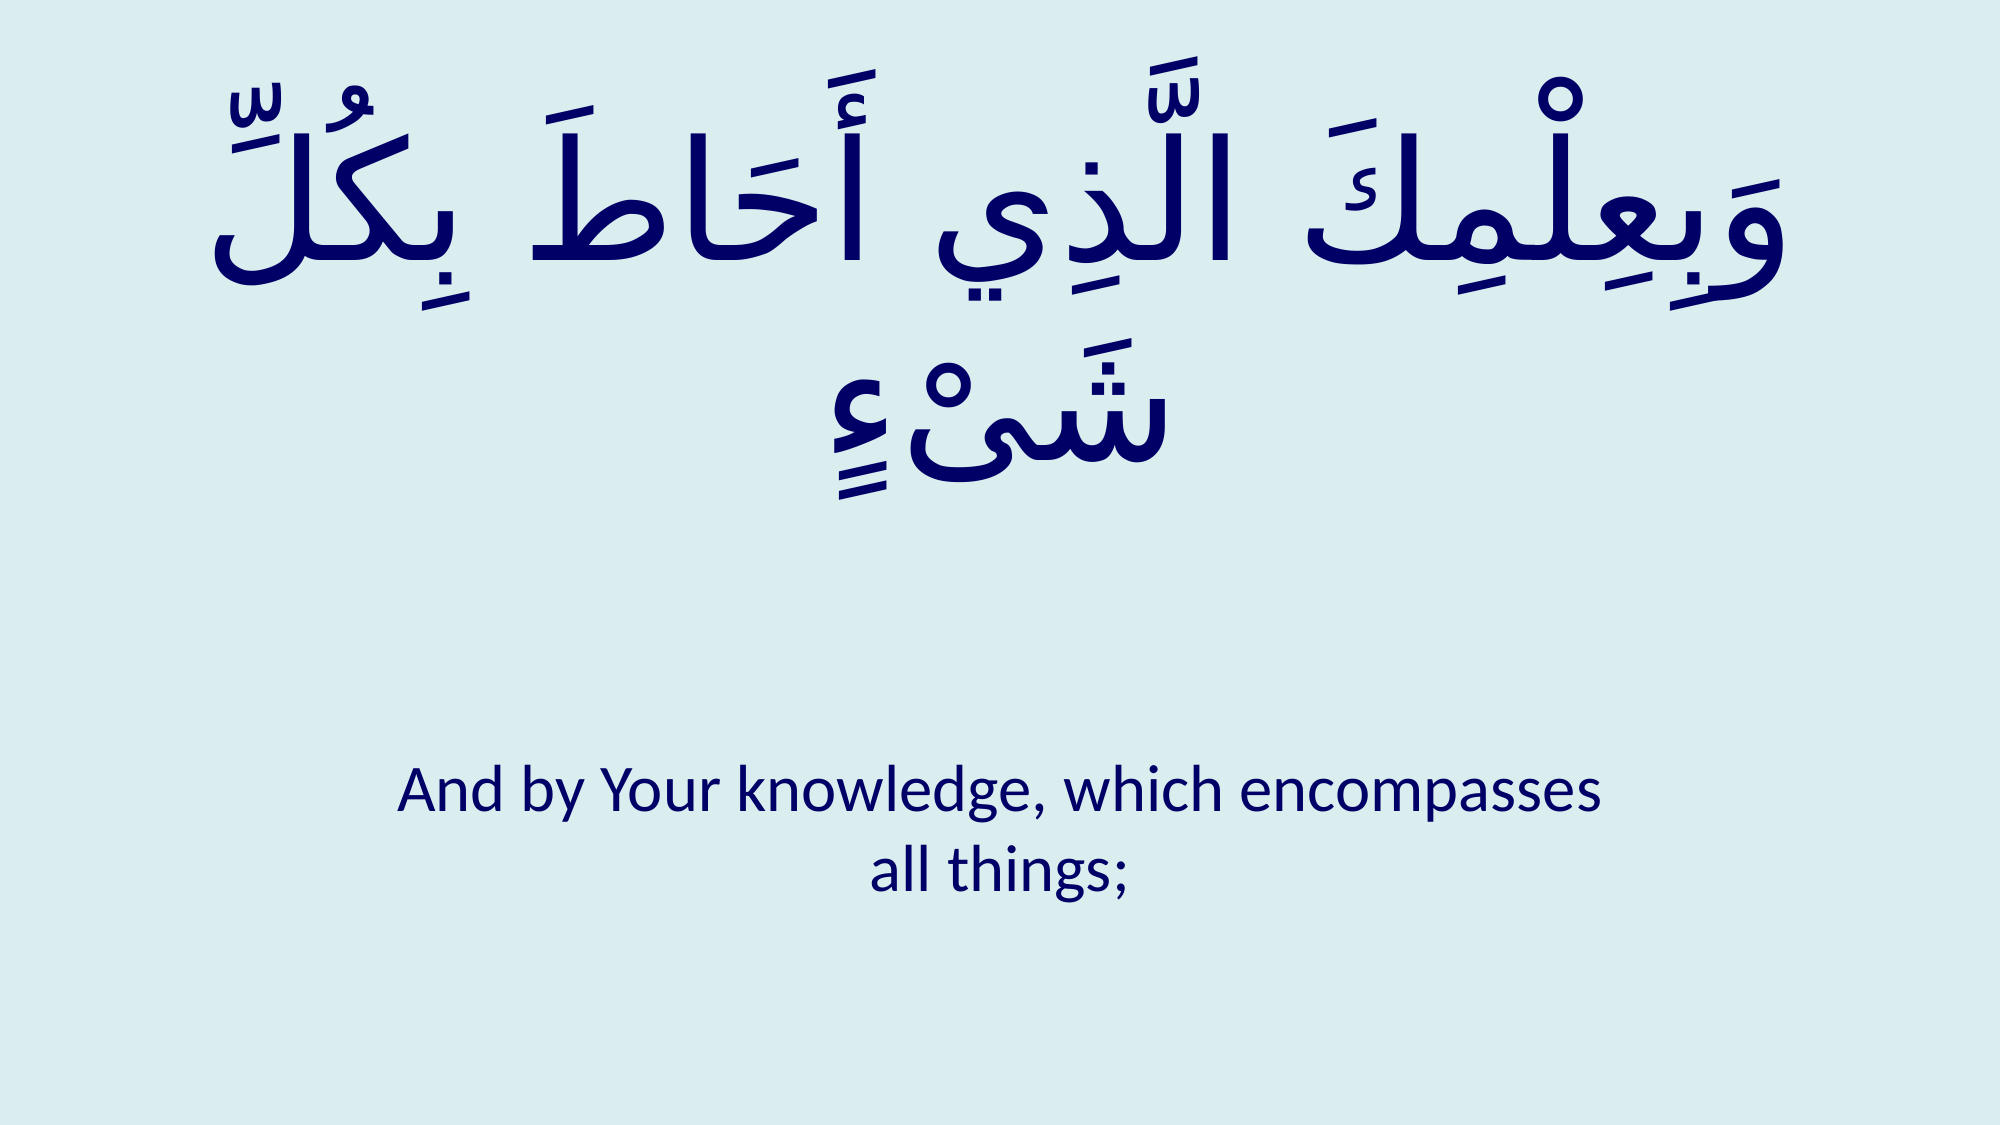

# وَبِعِلْمِكَ الَّذِي أَحَاطَ بِكُلِّ شَىْءٍ
And by Your knowledge, which encompasses all things;